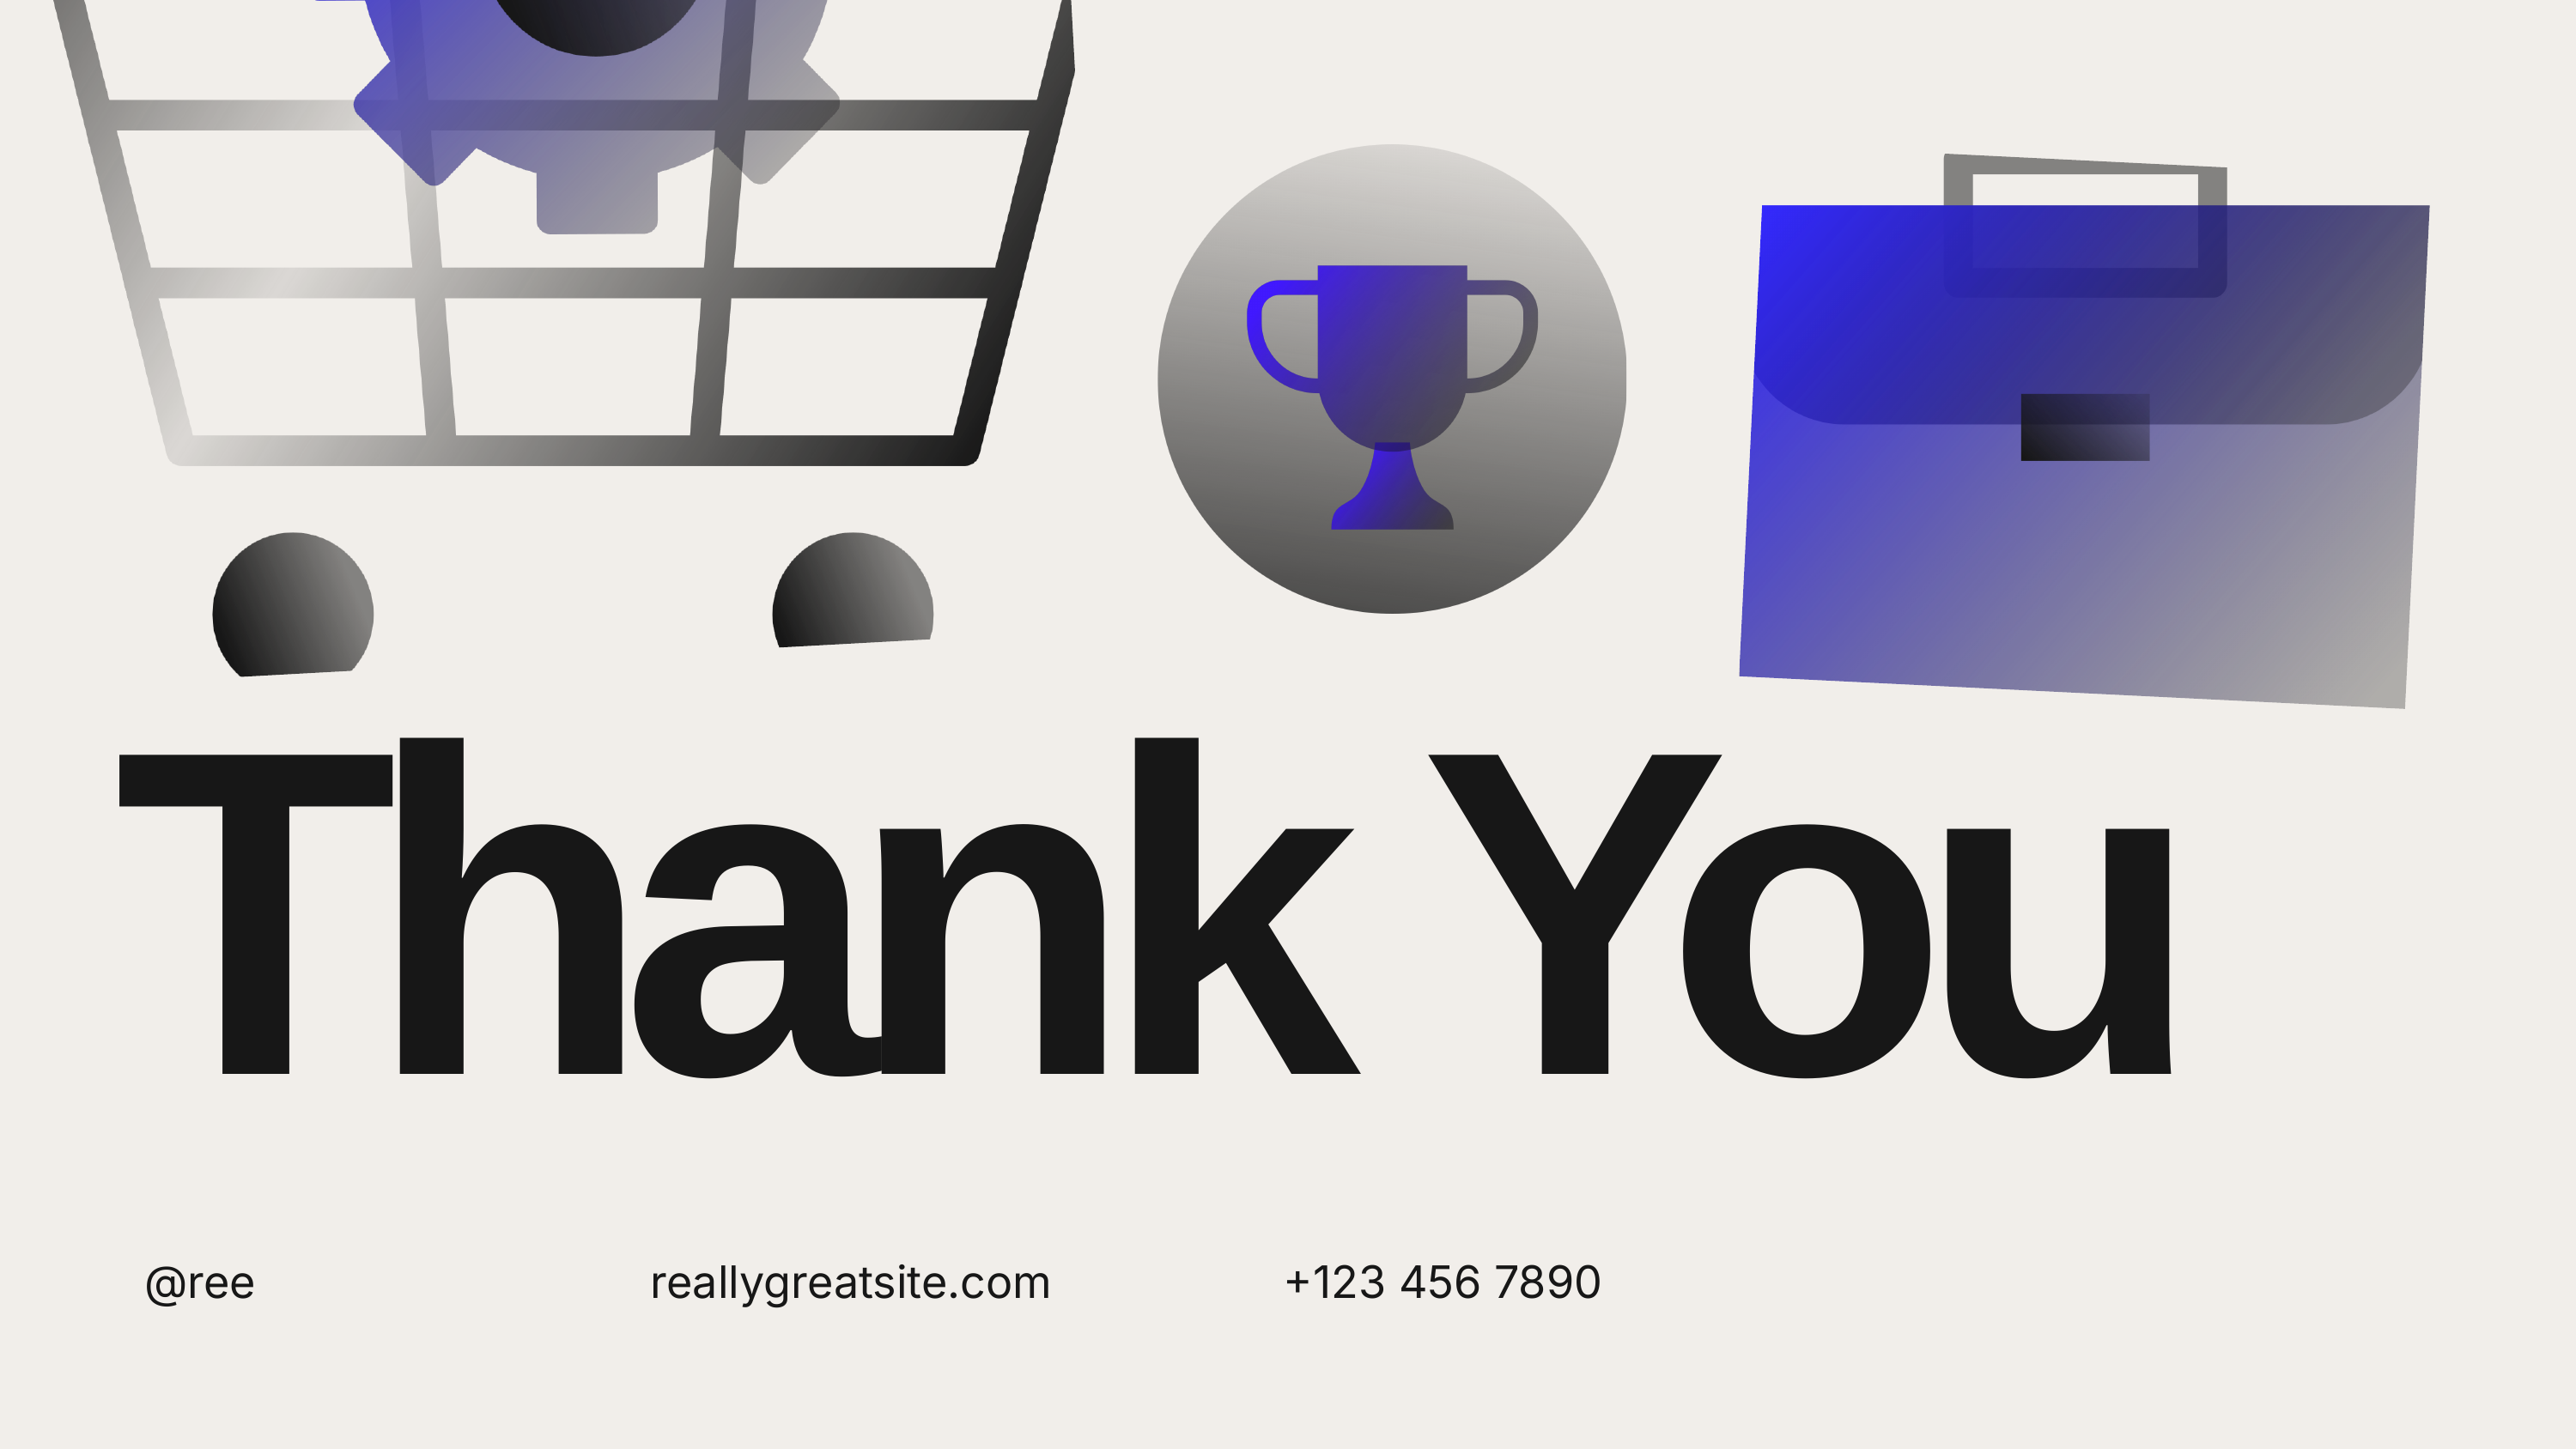

Thank You
@ree
reallygreatsite.com
+123 456 7890